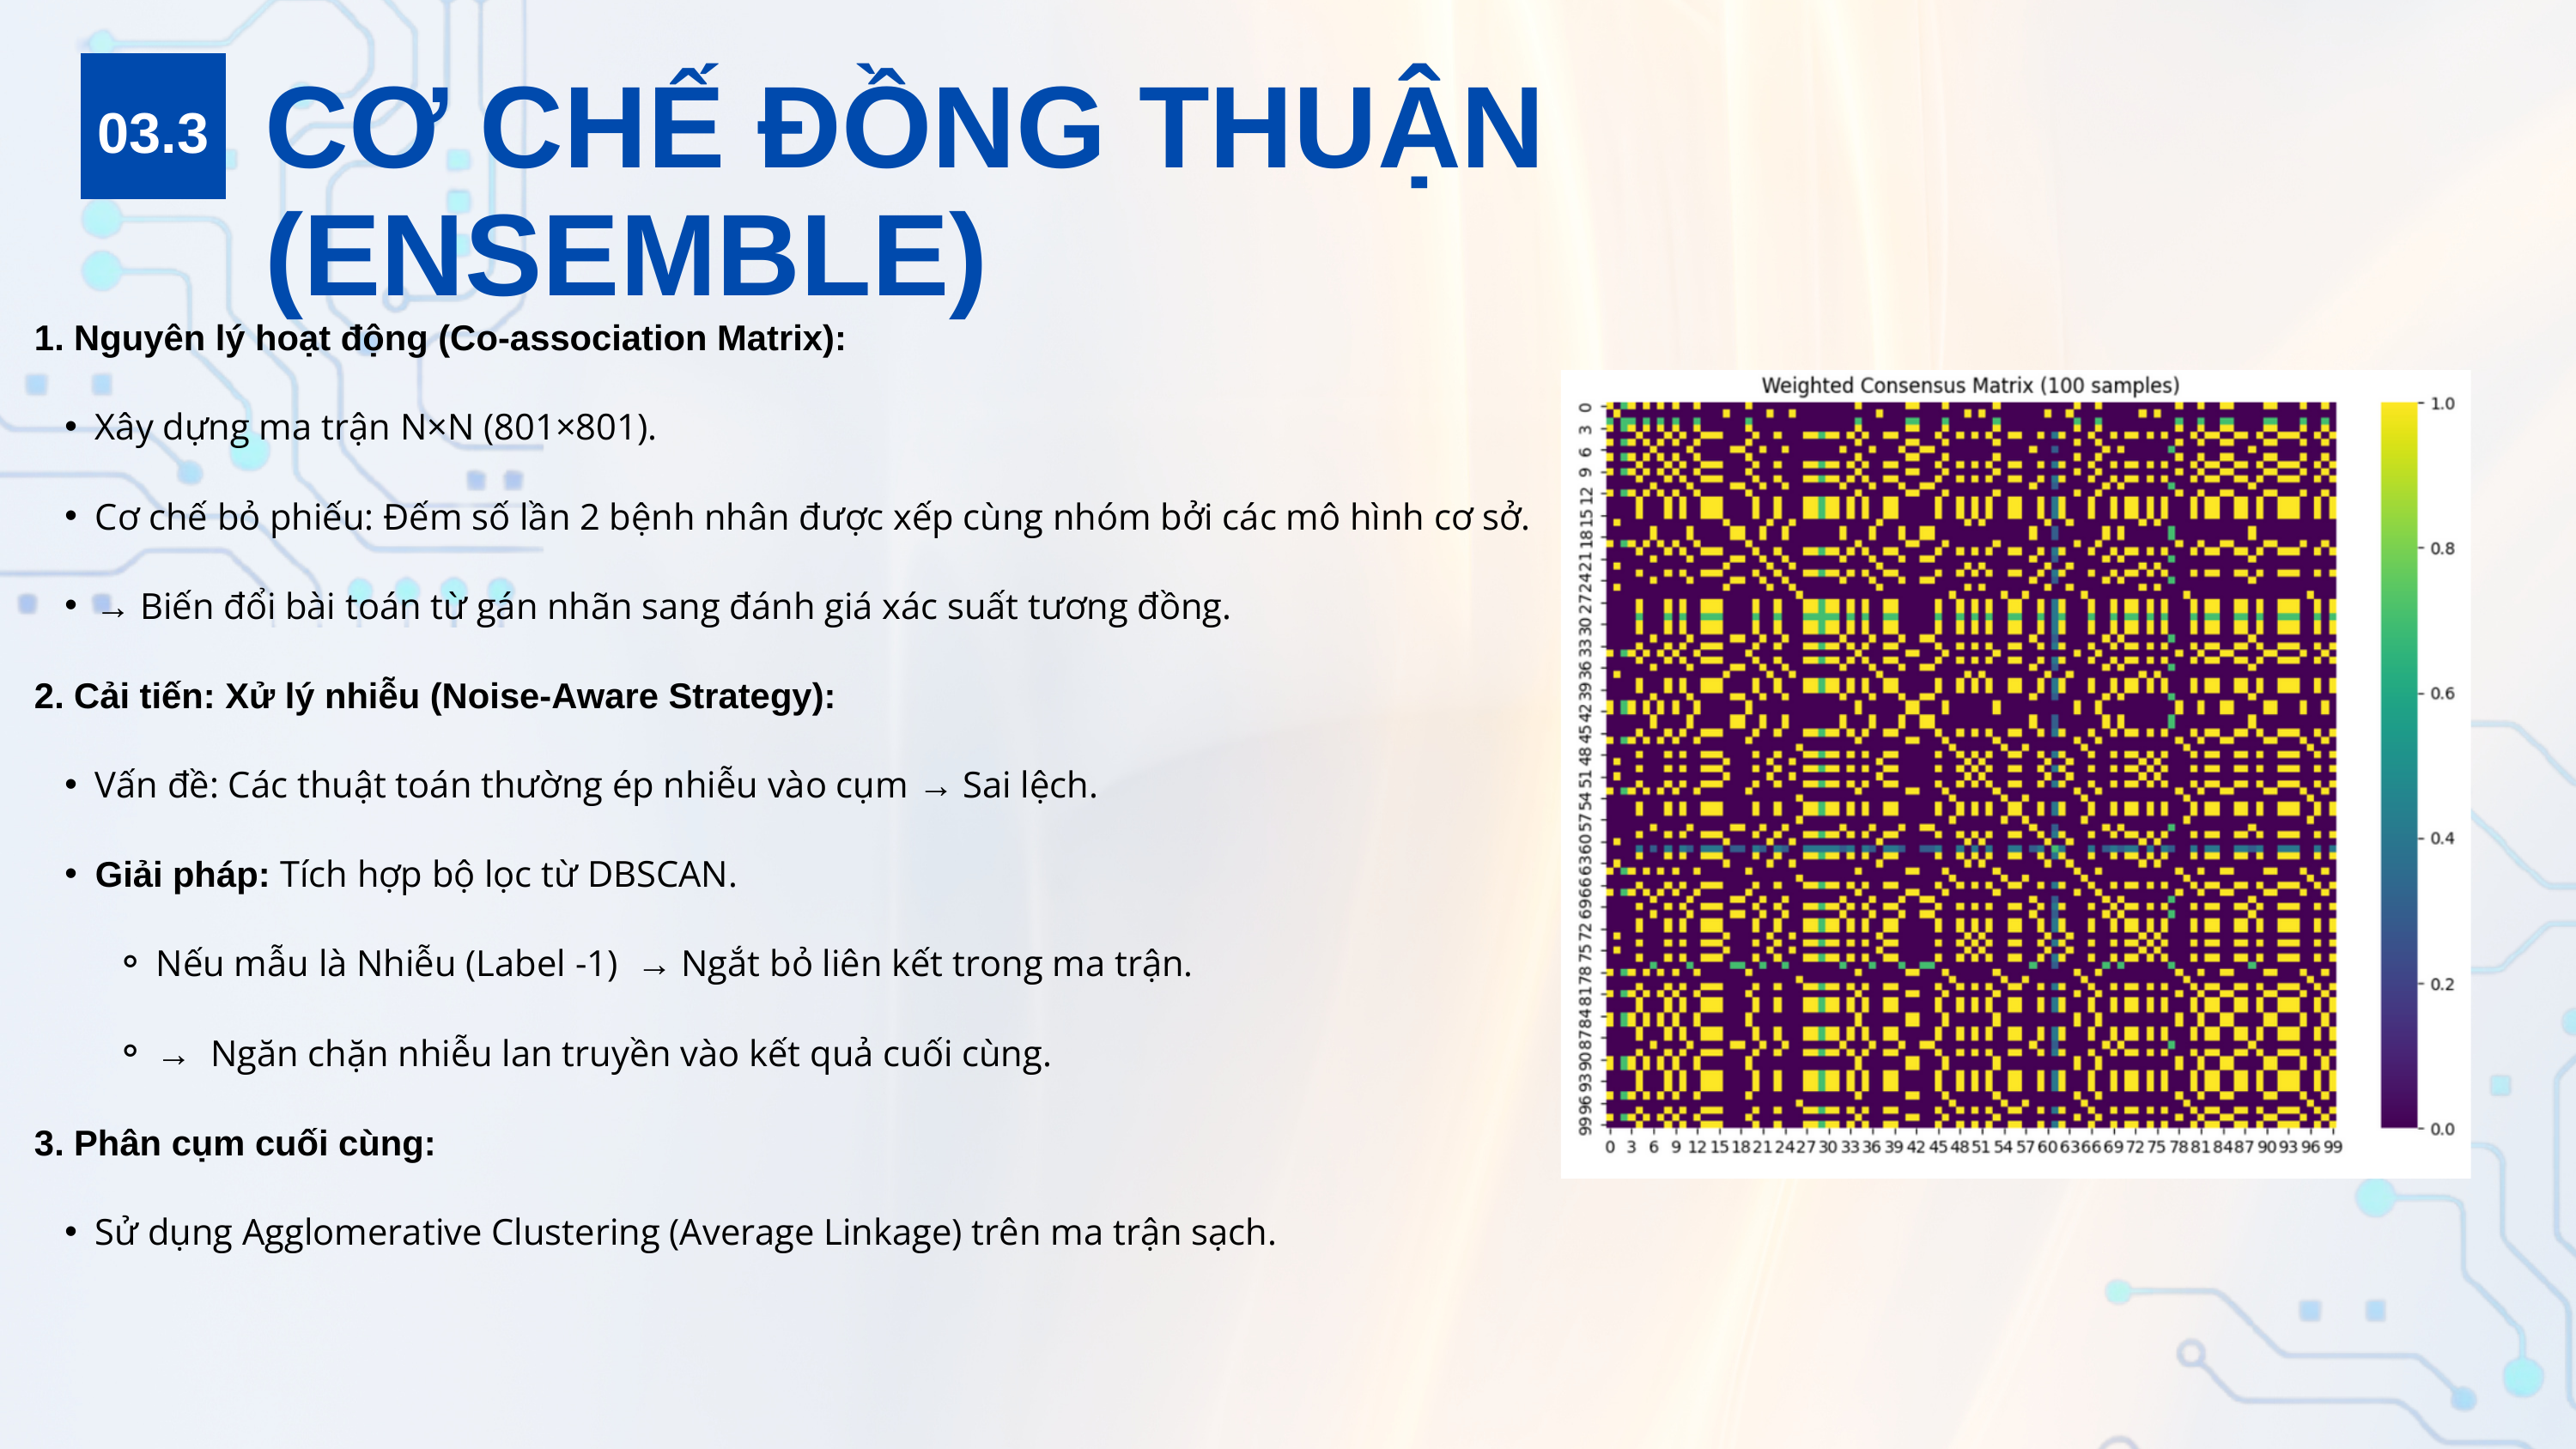

CƠ CHẾ ĐỒNG THUẬN (ENSEMBLE)
03.3
1. Nguyên lý hoạt động (Co-association Matrix):
Xây dựng ma trận N×N (801×801).
Cơ chế bỏ phiếu: Đếm số lần 2 bệnh nhân được xếp cùng nhóm bởi các mô hình cơ sở.
→ Biến đổi bài toán từ gán nhãn sang đánh giá xác suất tương đồng.
2. Cải tiến: Xử lý nhiễu (Noise-Aware Strategy):
Vấn đề: Các thuật toán thường ép nhiễu vào cụm → Sai lệch.
Giải pháp: Tích hợp bộ lọc từ DBSCAN.
Nếu mẫu là Nhiễu (Label -1)  → Ngắt bỏ liên kết trong ma trận.
→  Ngăn chặn nhiễu lan truyền vào kết quả cuối cùng.
3. Phân cụm cuối cùng:
Sử dụng Agglomerative Clustering (Average Linkage) trên ma trận sạch.